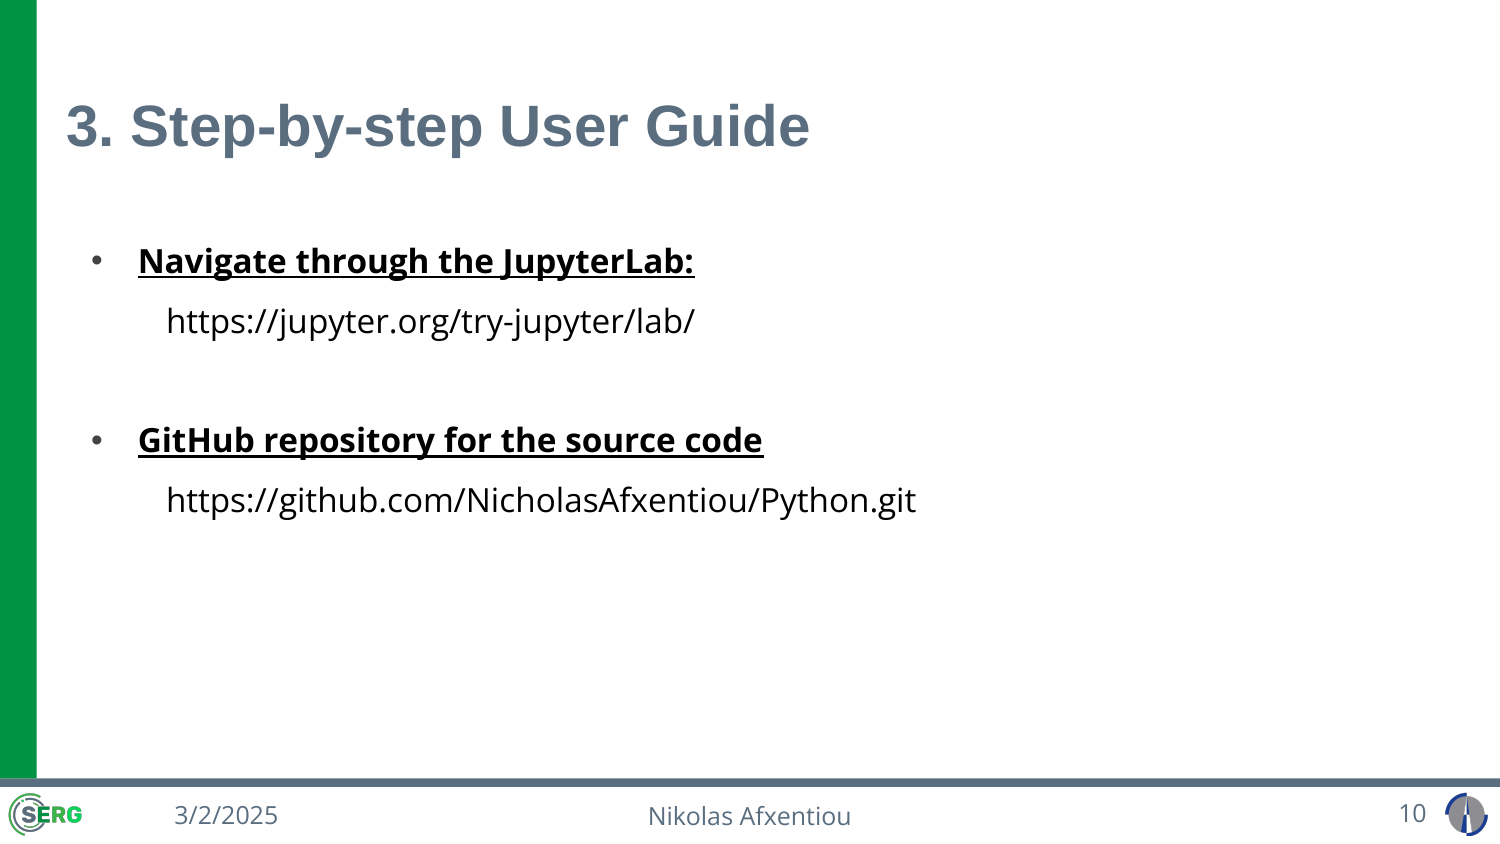

# 3. Step-by-step User Guide
Navigate through the JupyterLab:
https://jupyter.org/try-jupyter/lab/

GitHub repository for the source code
https://github.com/NicholasAfxentiou/Python.git
3/2/2025
10
Nikolas Afxentiou